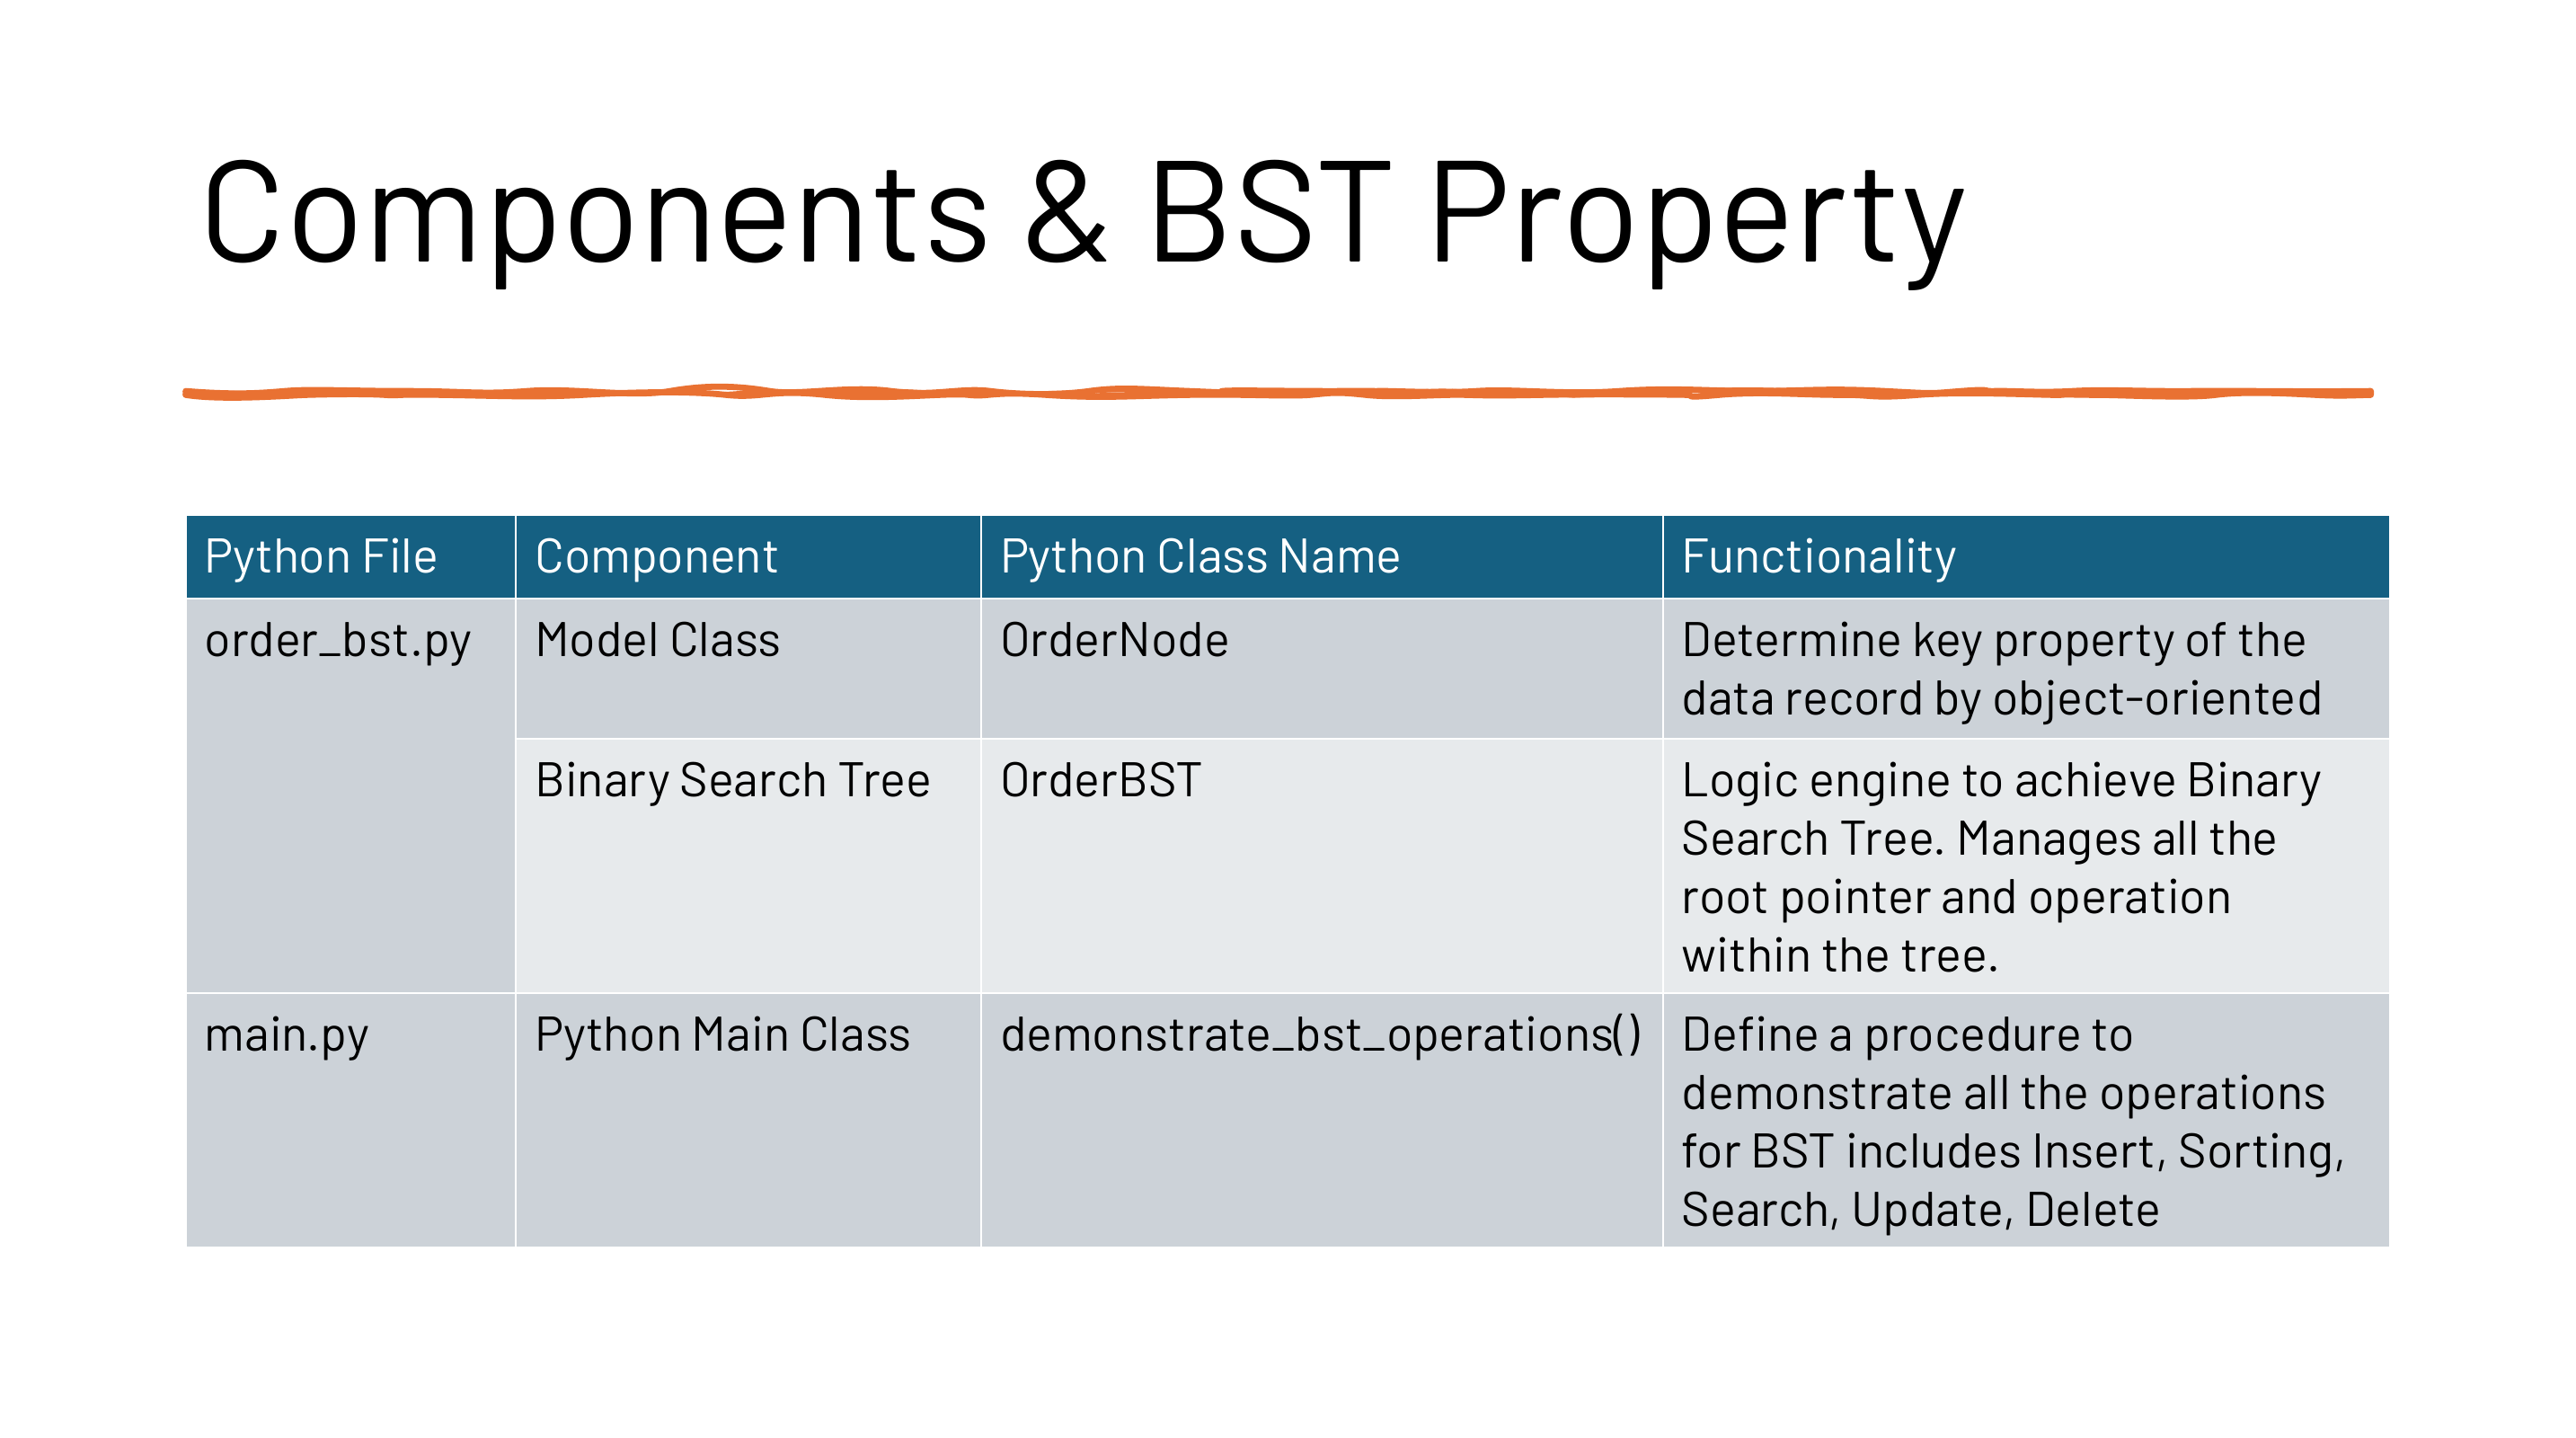

# Components & BST Property

| Python File | Component | Python Class Name | Functionality |
| --- | --- | --- | --- |
| order\_bst.py | Model Class | OrderNode | Determine key property of the data record by object-oriented |
|  | Binary Search Tree | OrderBST | Logic engine to achieve Binary Search Tree. Manages all the root pointer and operation within the tree. |
| main.py | Python Main Class | demonstrate\_bst\_operations() | Define a procedure to demonstrate all the operations for BST includes Insert, Sorting, Search, Update, Delete |